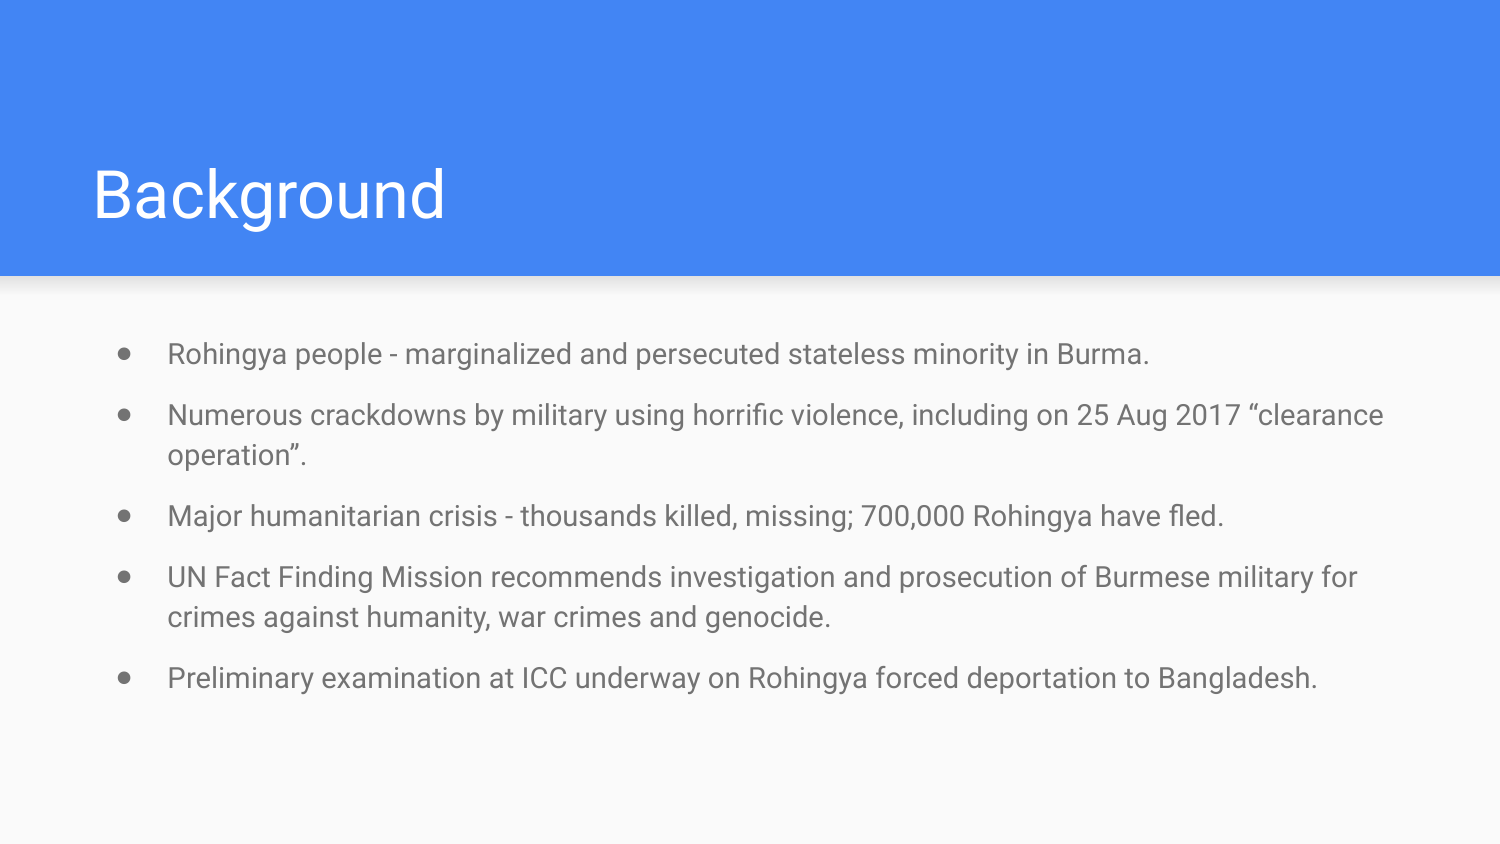

# Background
Rohingya people - marginalized and persecuted stateless minority in Burma.
Numerous crackdowns by military using horrific violence, including on 25 Aug 2017 “clearance operation”.
Major humanitarian crisis - thousands killed, missing; 700,000 Rohingya have fled.
UN Fact Finding Mission recommends investigation and prosecution of Burmese military for crimes against humanity, war crimes and genocide.
Preliminary examination at ICC underway on Rohingya forced deportation to Bangladesh.